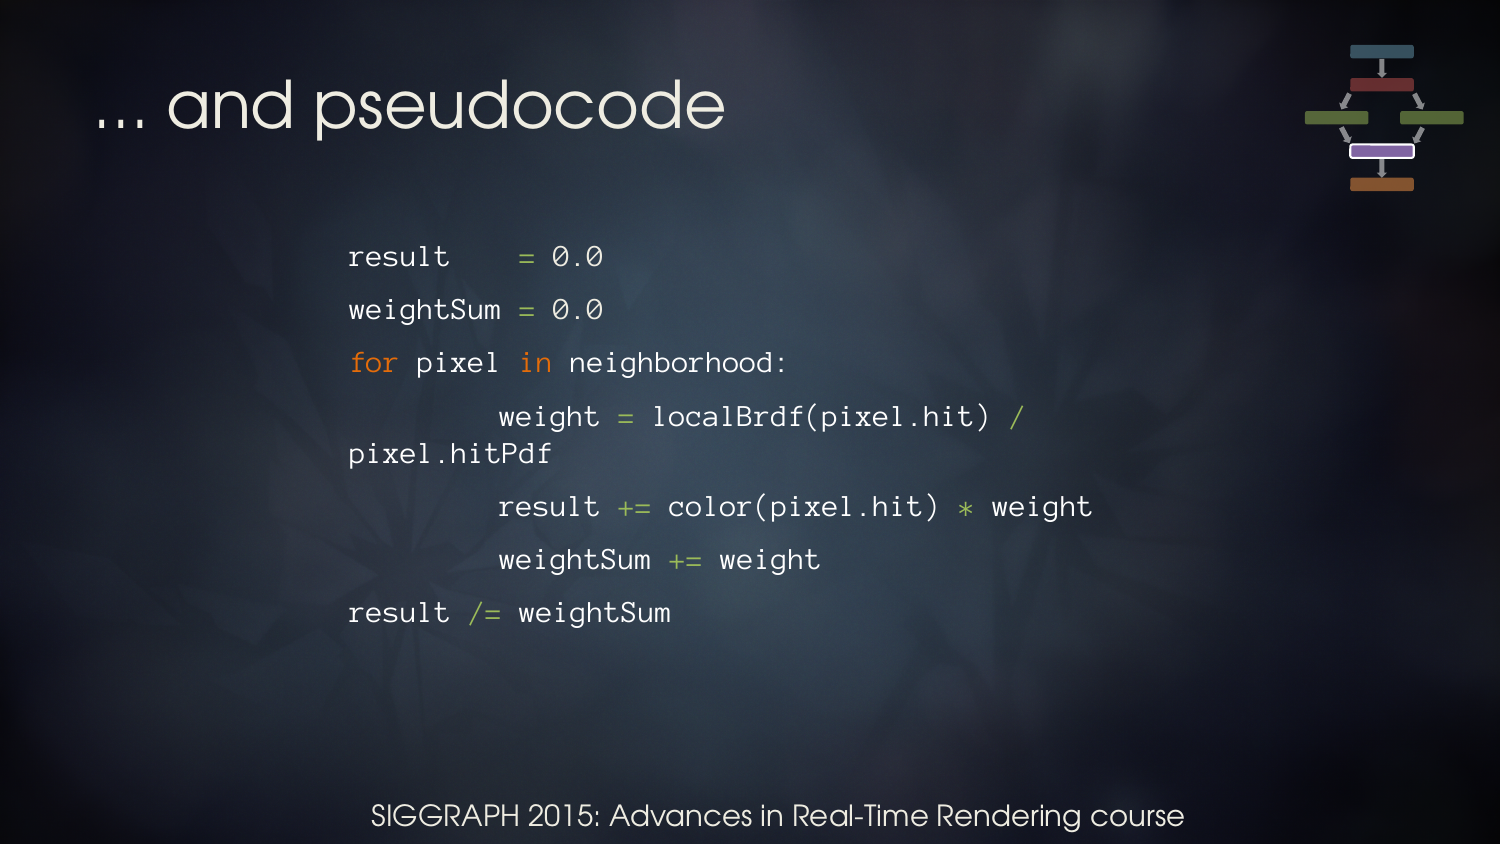

# … and pseudocode
result    = 0.0
weightSum = 0.0
for pixel in neighborhood:
	weight = localBrdf(pixel.hit) / pixel.hitPdf
	result += color(pixel.hit) * weight
	weightSum += weight
result /= weightSum